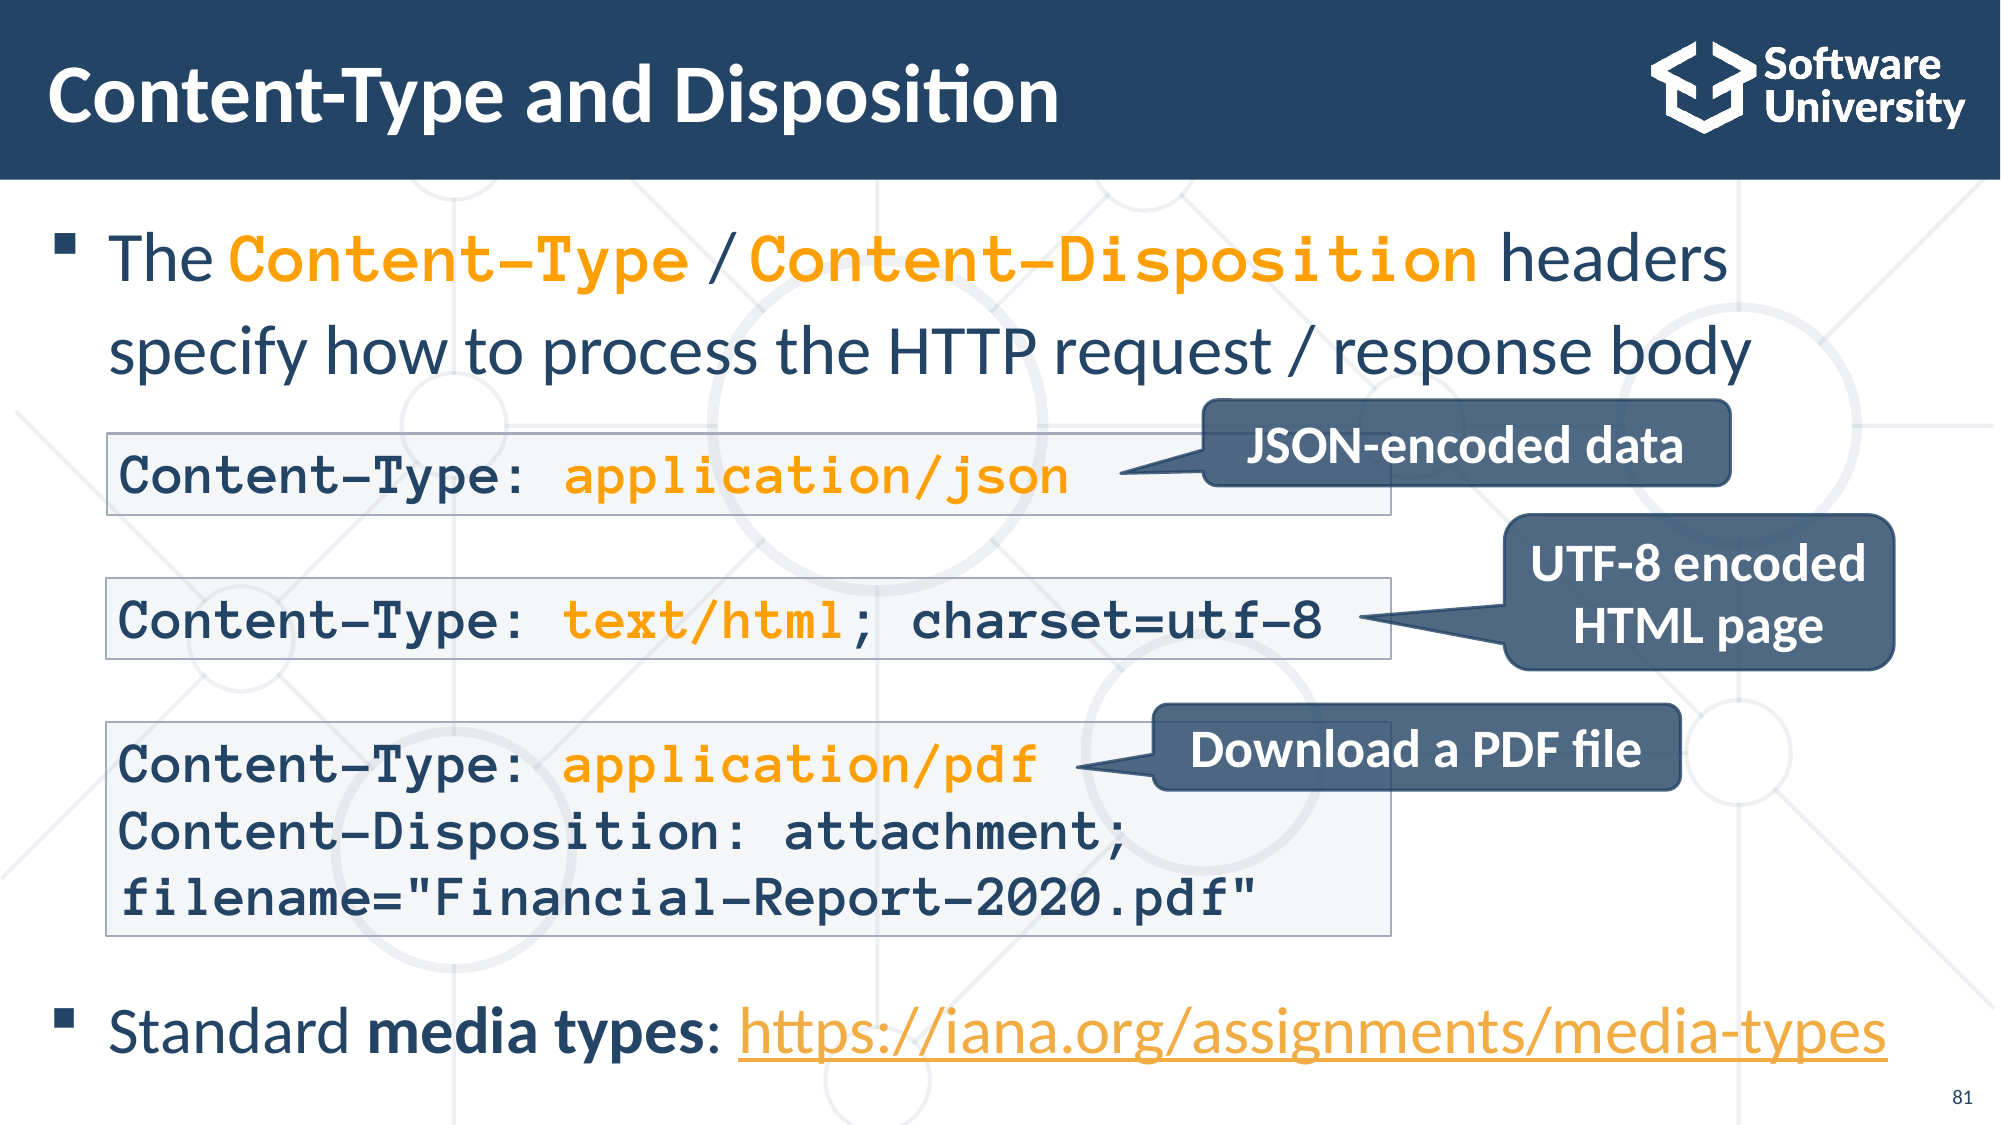

# Content-Type and Disposition
The Content-Type / Content-Disposition headers
specify how to process the HTTP request / response body

Standard media types: https://iana.org/assignments/media-types
JSON-encoded data
Content-Type: application/json
UTF-8 encoded HTML page
Content-Type: text/html; charset=utf-8
Download a PDF file
Content-Type: application/pdf
Content-Disposition: attachment; filename="Financial-Report-2020.pdf"
81